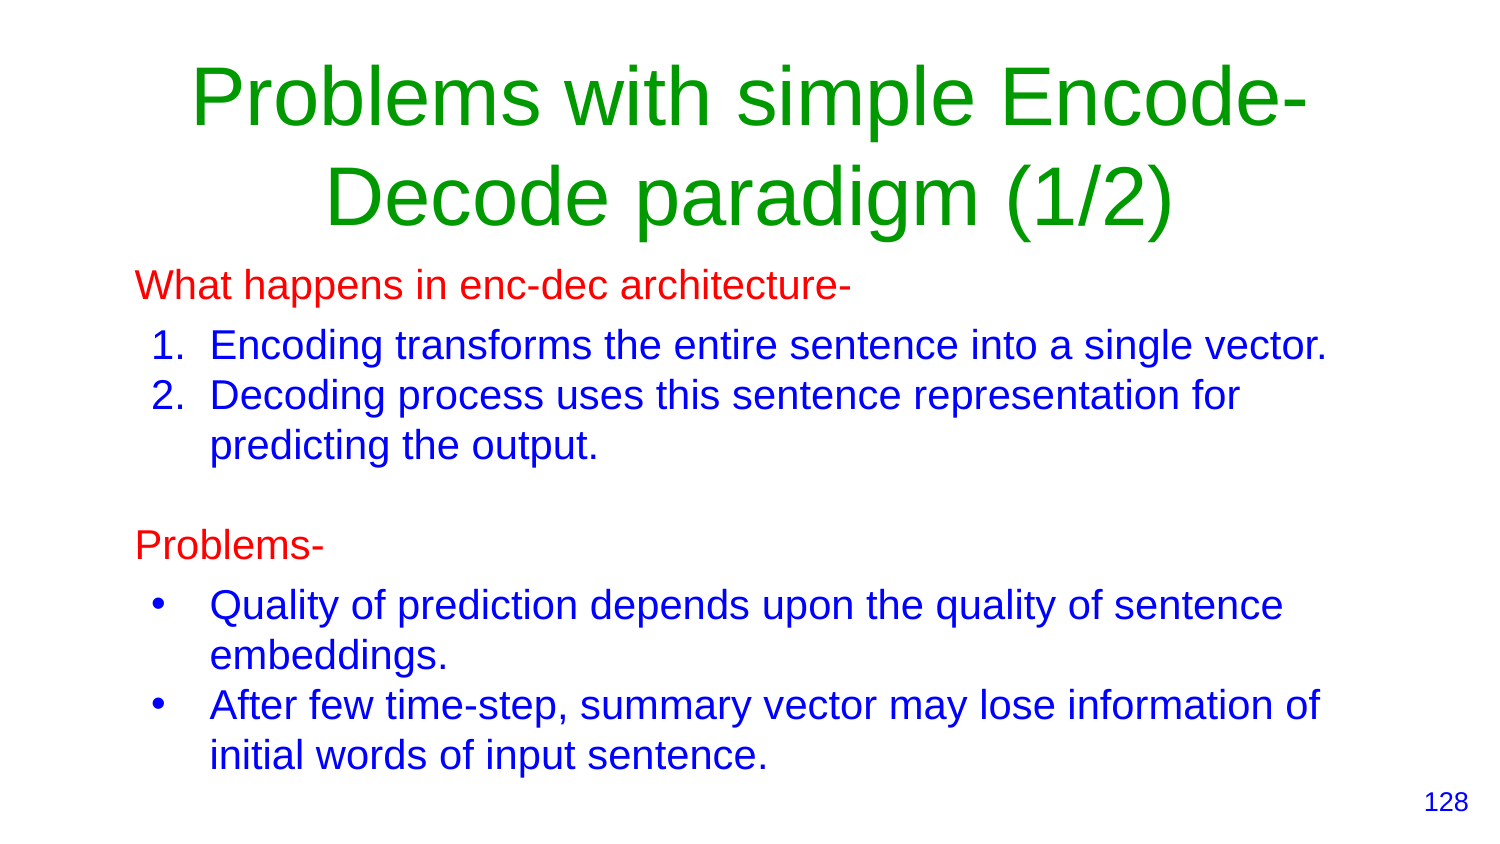

# Problems with simple Encode-Decode paradigm (1/2)
What happens in enc-dec architecture-
Encoding transforms the entire sentence into a single vector.
Decoding process uses this sentence representation for predicting the output.

Problems-
Quality of prediction depends upon the quality of sentence embeddings.
After few time-step, summary vector may lose information of initial words of input sentence.
128